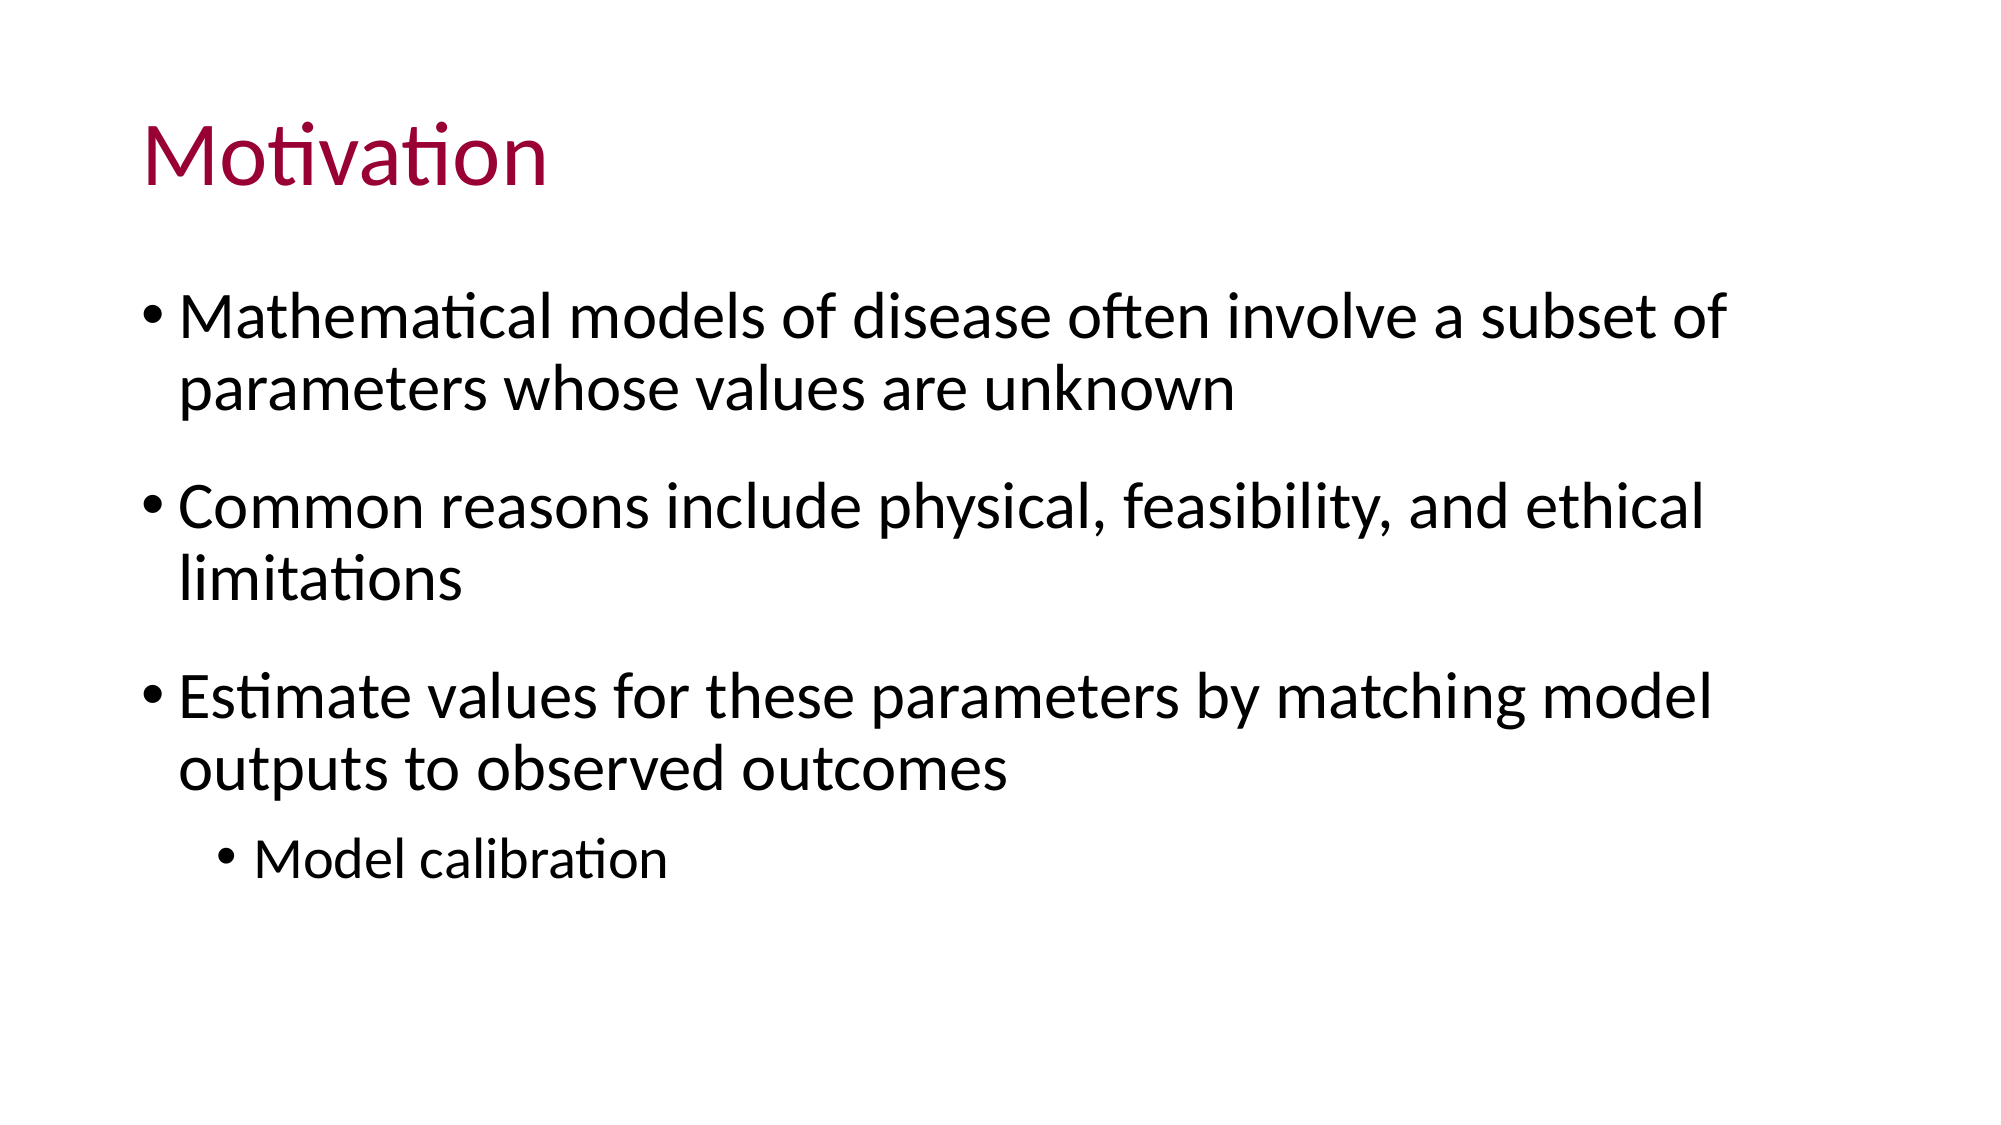

# Motivation
Mathematical models of disease often involve a subset of parameters whose values are unknown
Common reasons include physical, feasibility, and ethical limitations
Estimate values for these parameters by matching model outputs to observed outcomes
Model calibration